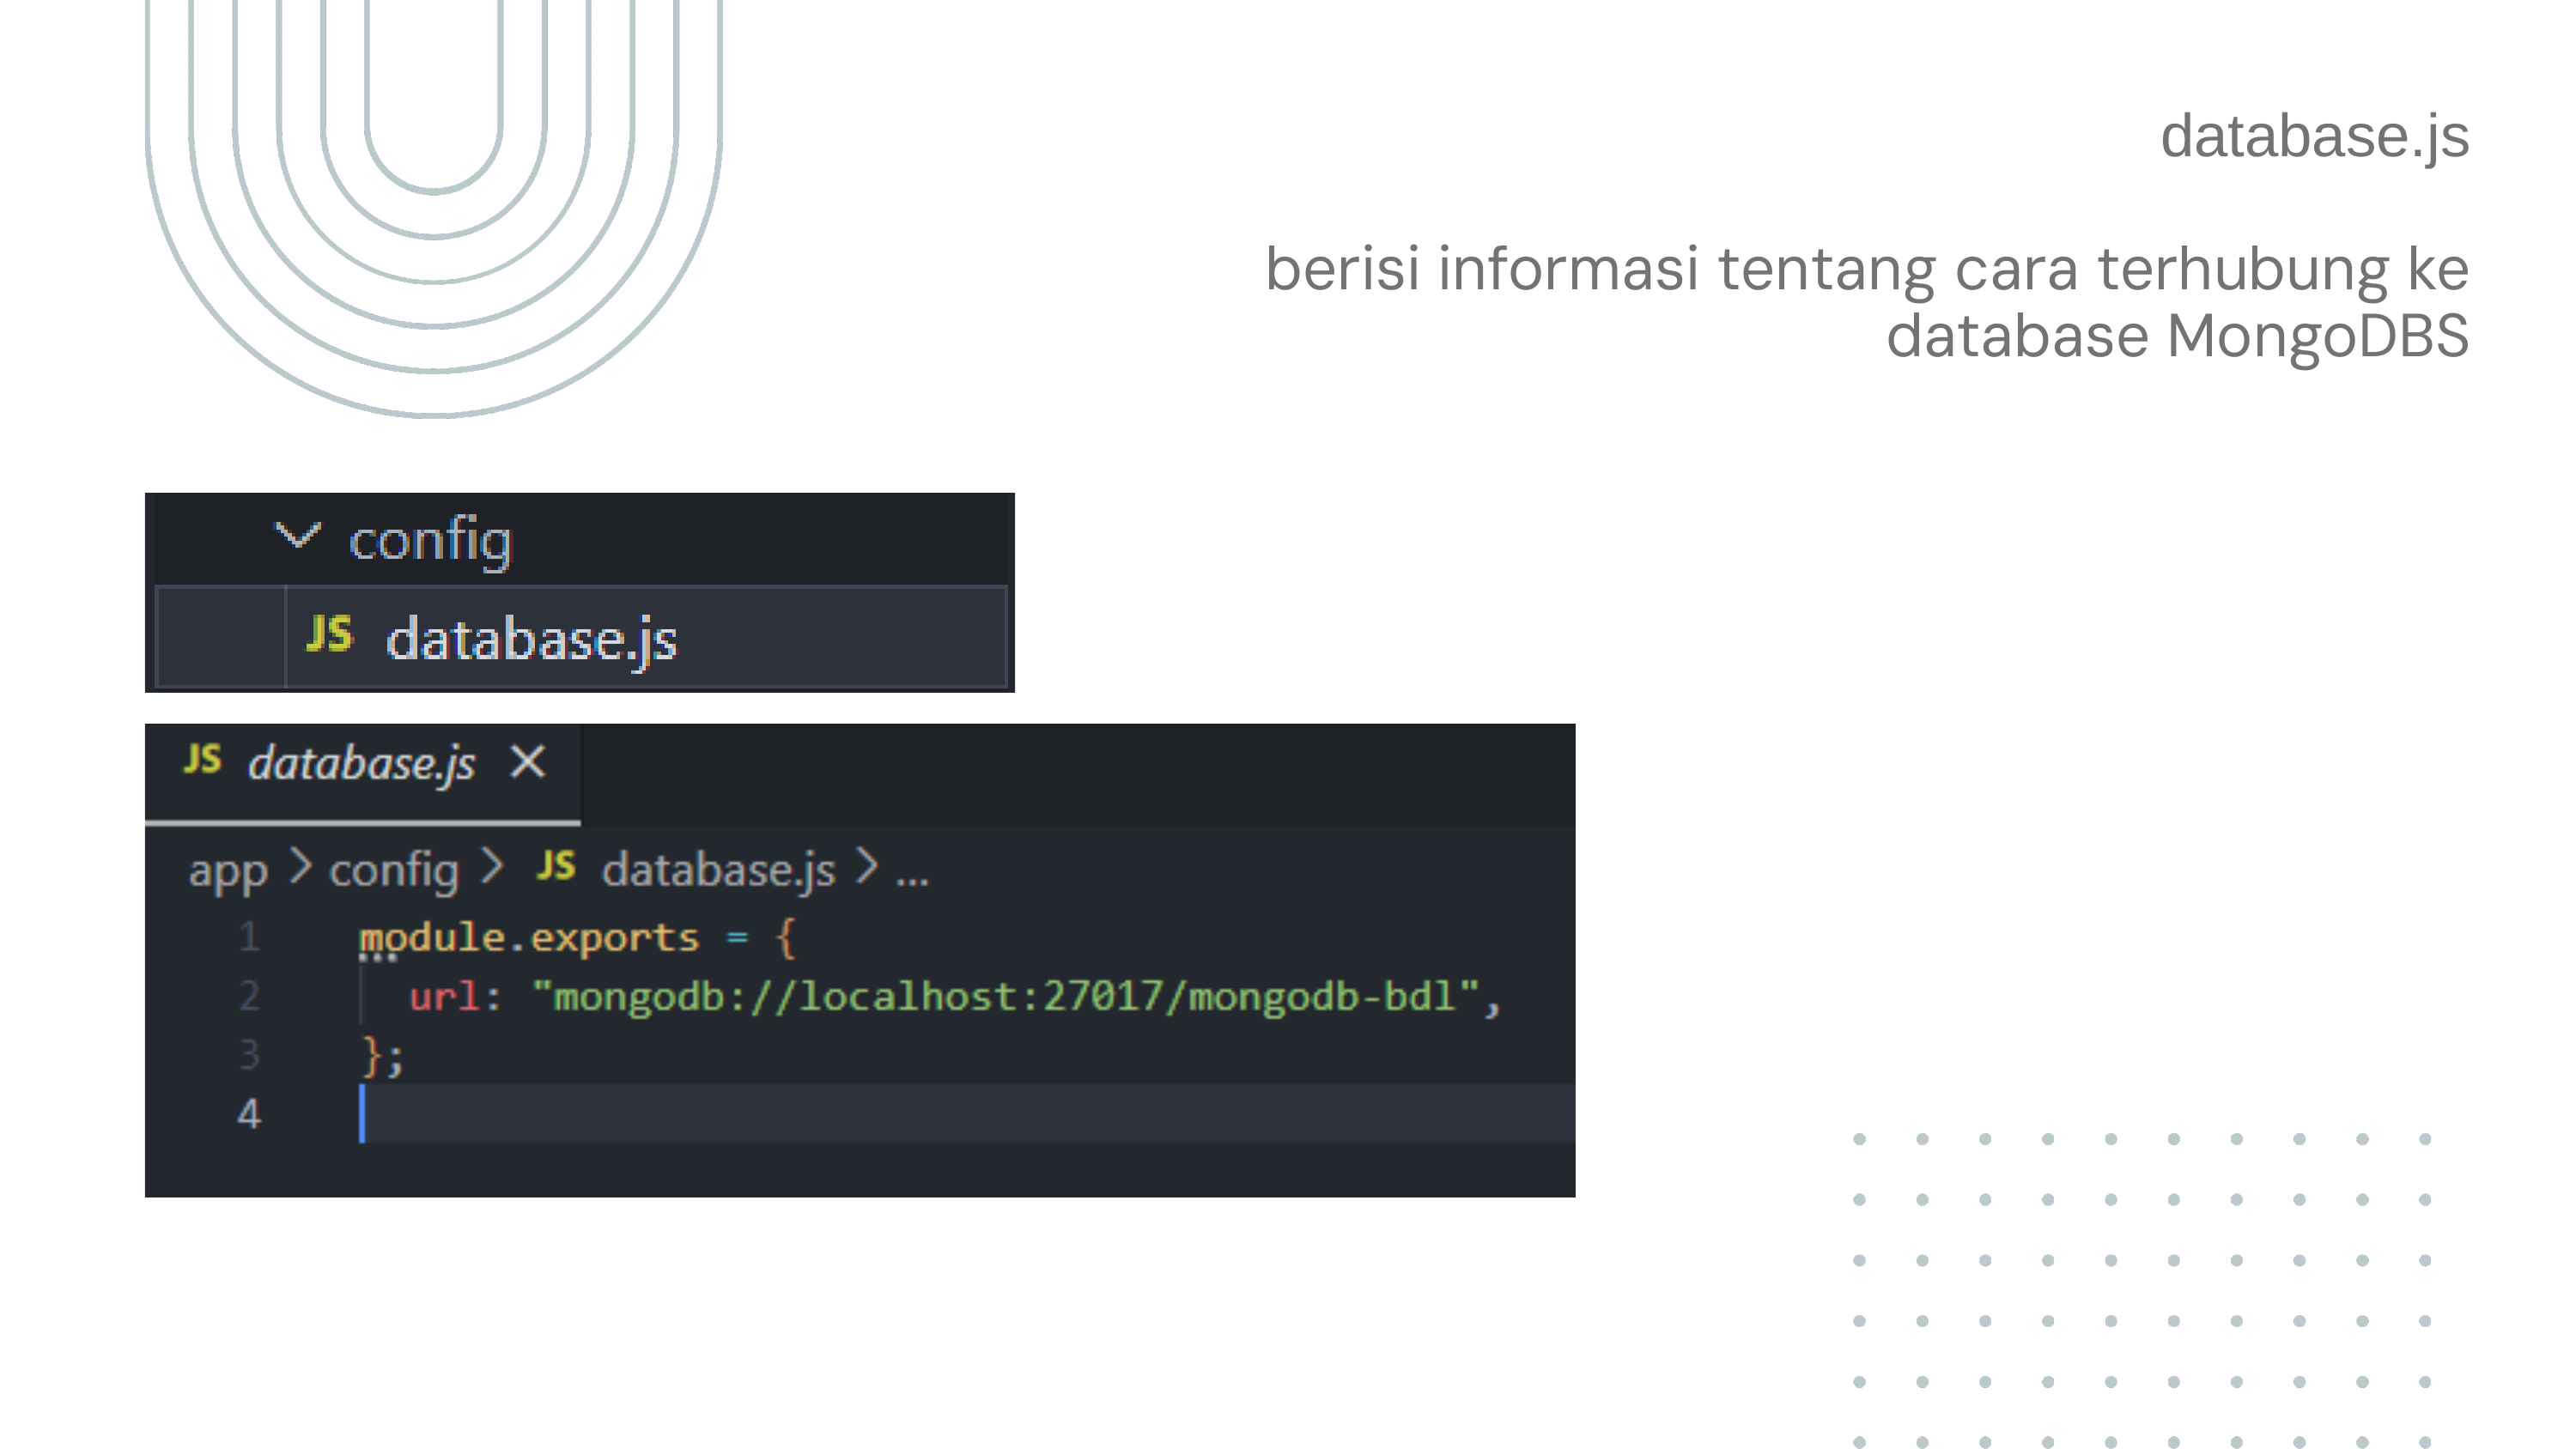

databse.j

database.js

berisi informasi tentang cara terhubung ke database MongoDBS